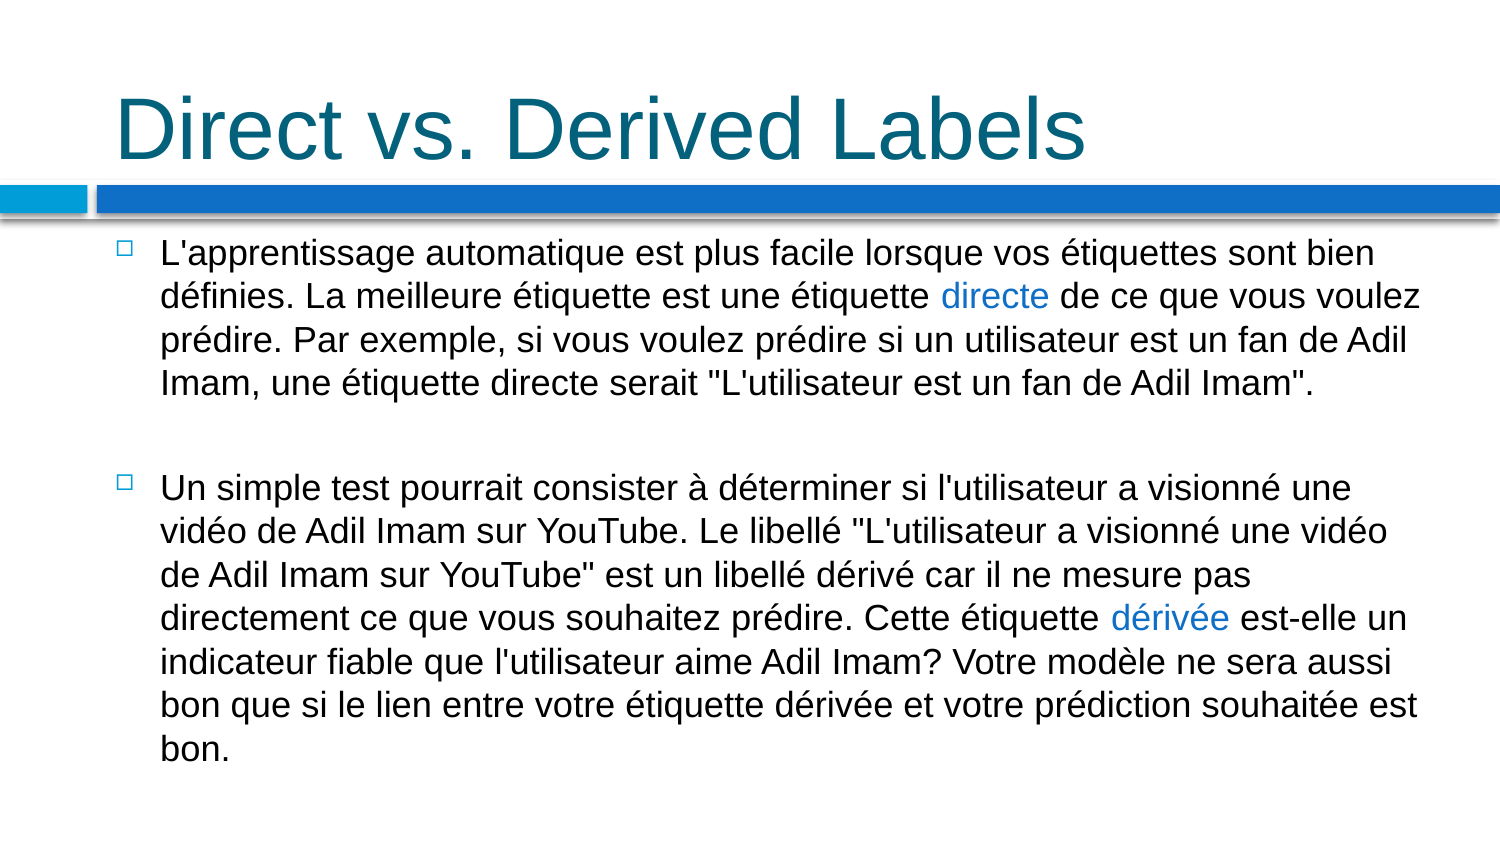

# Direct vs. Derived Labels
L'apprentissage automatique est plus facile lorsque vos étiquettes sont bien définies. La meilleure étiquette est une étiquette directe de ce que vous voulez prédire. Par exemple, si vous voulez prédire si un utilisateur est un fan de Adil Imam, une étiquette directe serait "L'utilisateur est un fan de Adil Imam".

Un simple test pourrait consister à déterminer si l'utilisateur a visionné une vidéo de Adil Imam sur YouTube. Le libellé "L'utilisateur a visionné une vidéo de Adil Imam sur YouTube" est un libellé dérivé car il ne mesure pas directement ce que vous souhaitez prédire. Cette étiquette dérivée est-elle un indicateur fiable que l'utilisateur aime Adil Imam? Votre modèle ne sera aussi bon que si le lien entre votre étiquette dérivée et votre prédiction souhaitée est bon.